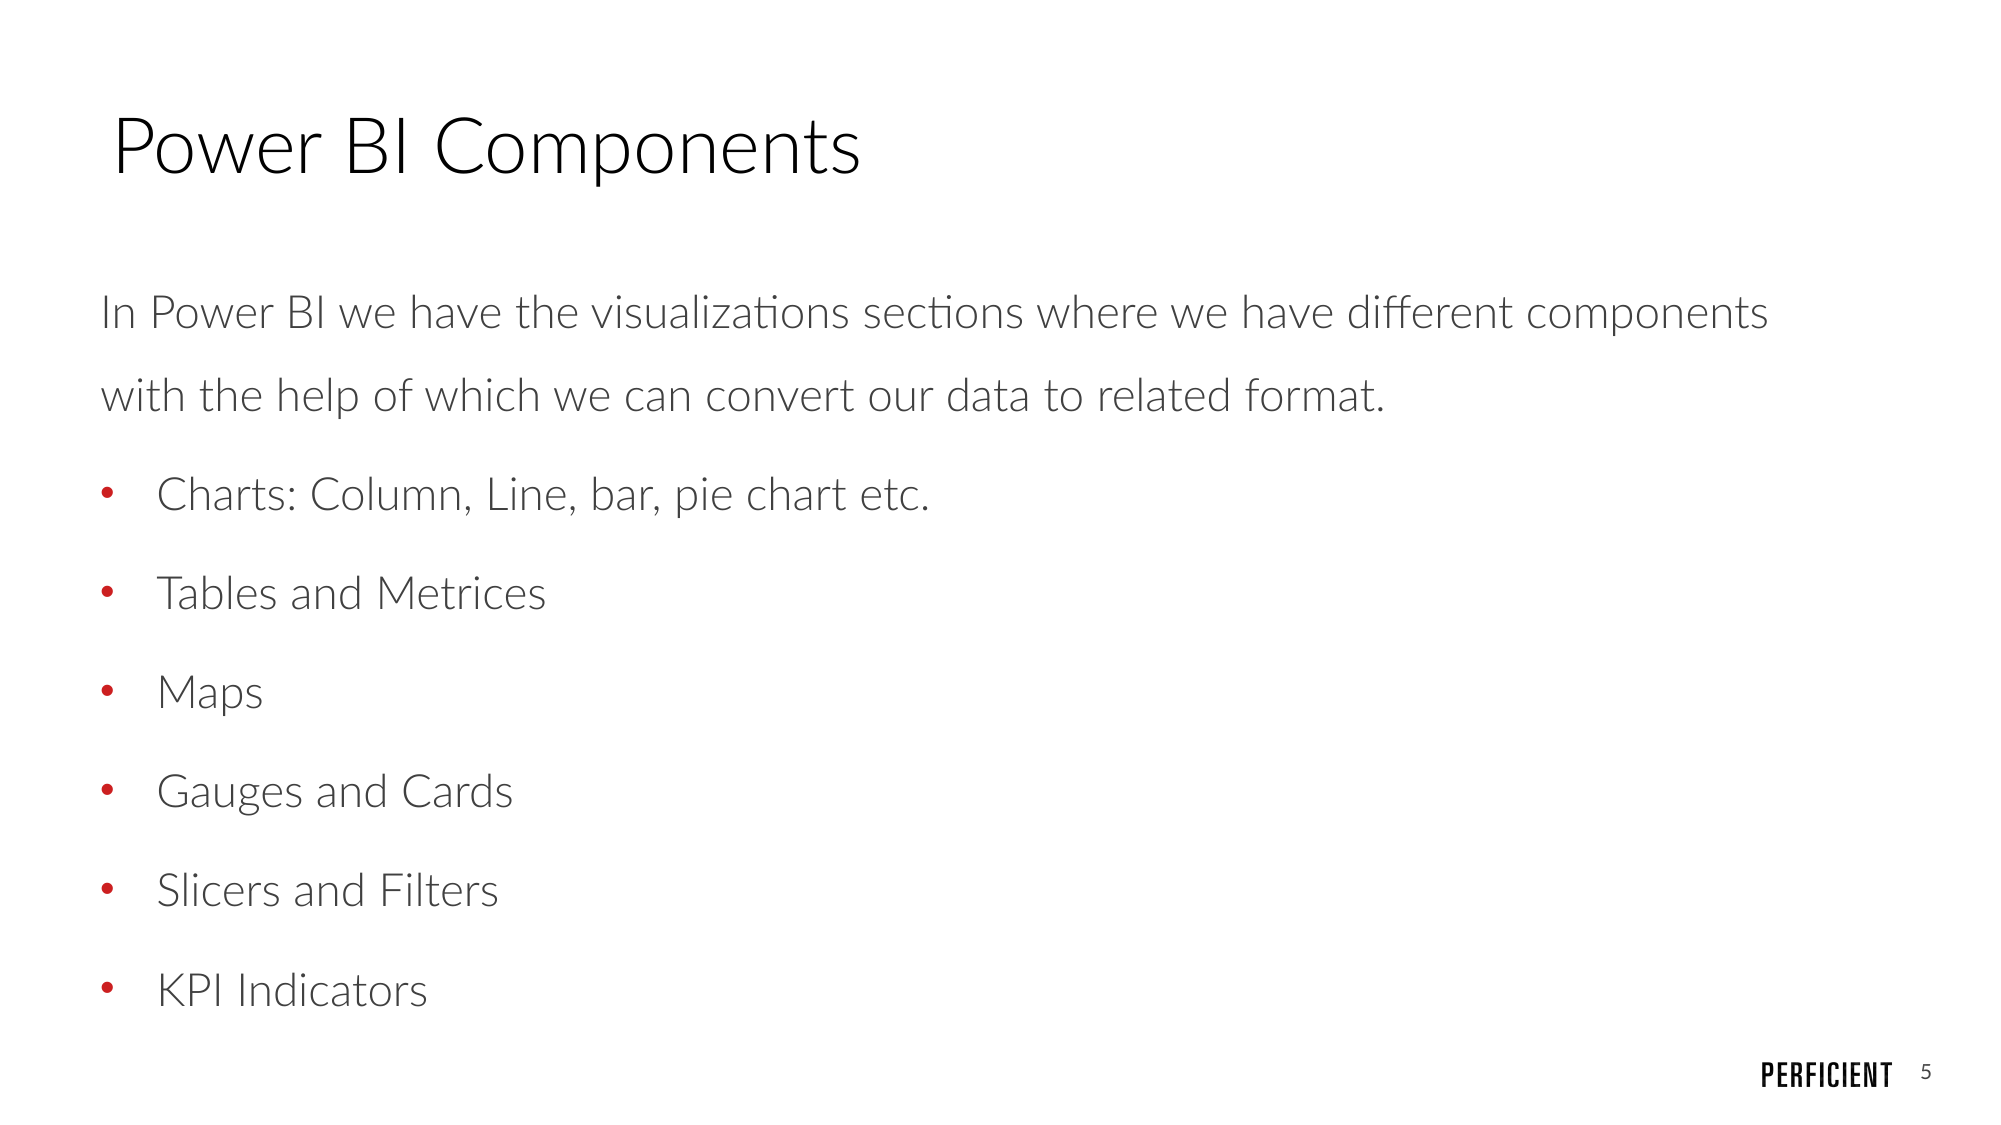

# Power BI Components
In Power BI we have the visualizations sections where we have different components with the help of which we can convert our data to related format.
Charts: Column, Line, bar, pie chart etc.
Tables and Metrices
Maps
Gauges and Cards
Slicers and Filters
KPI Indicators